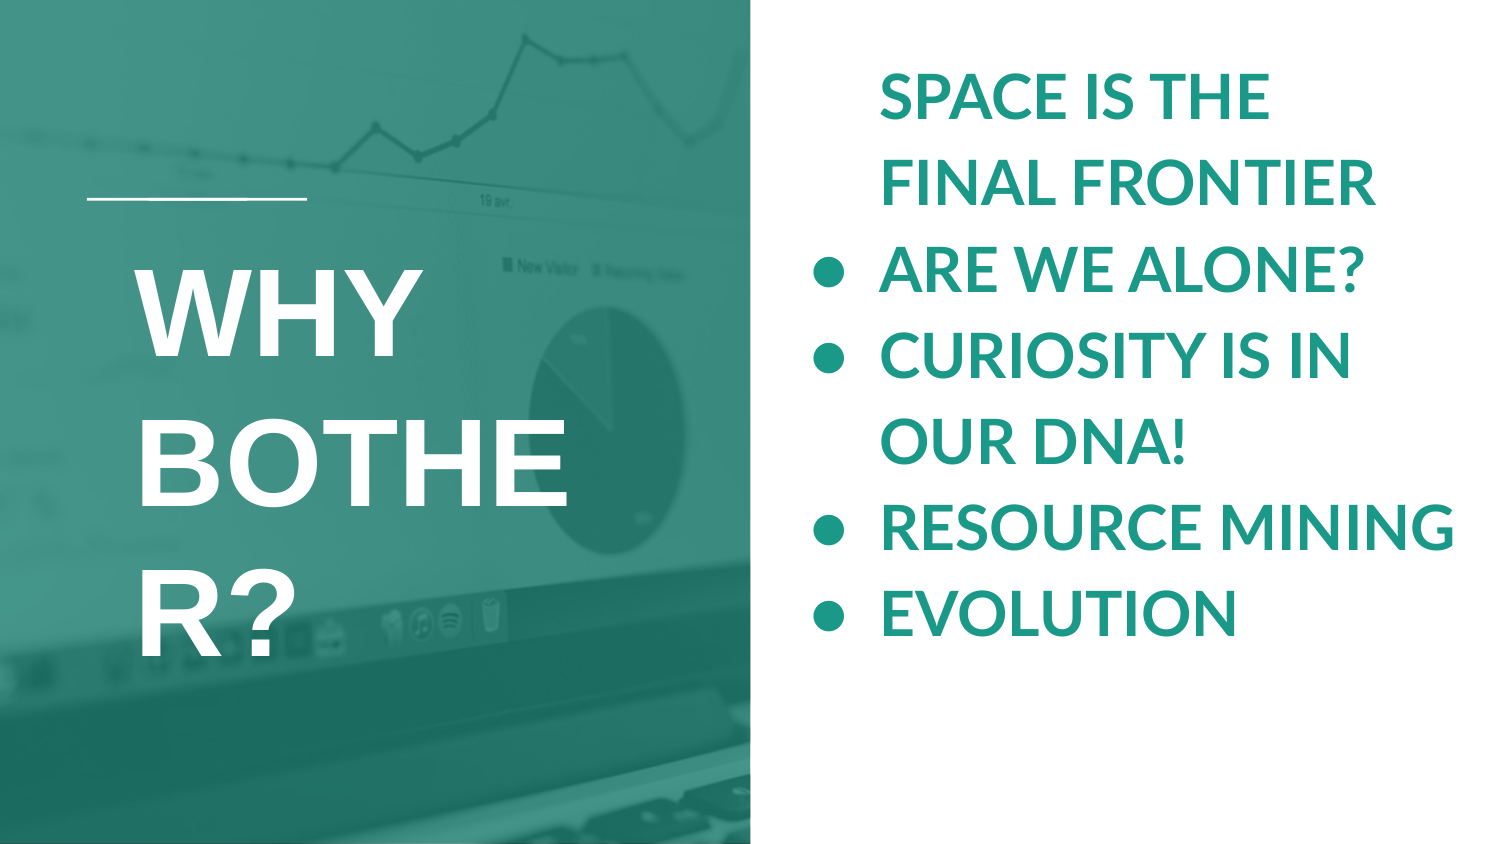

SPACE IS THE FINAL FRONTIER
ARE WE ALONE?
CURIOSITY IS IN OUR DNA!
RESOURCE MINING
EVOLUTION
# WHY
BOTHER?